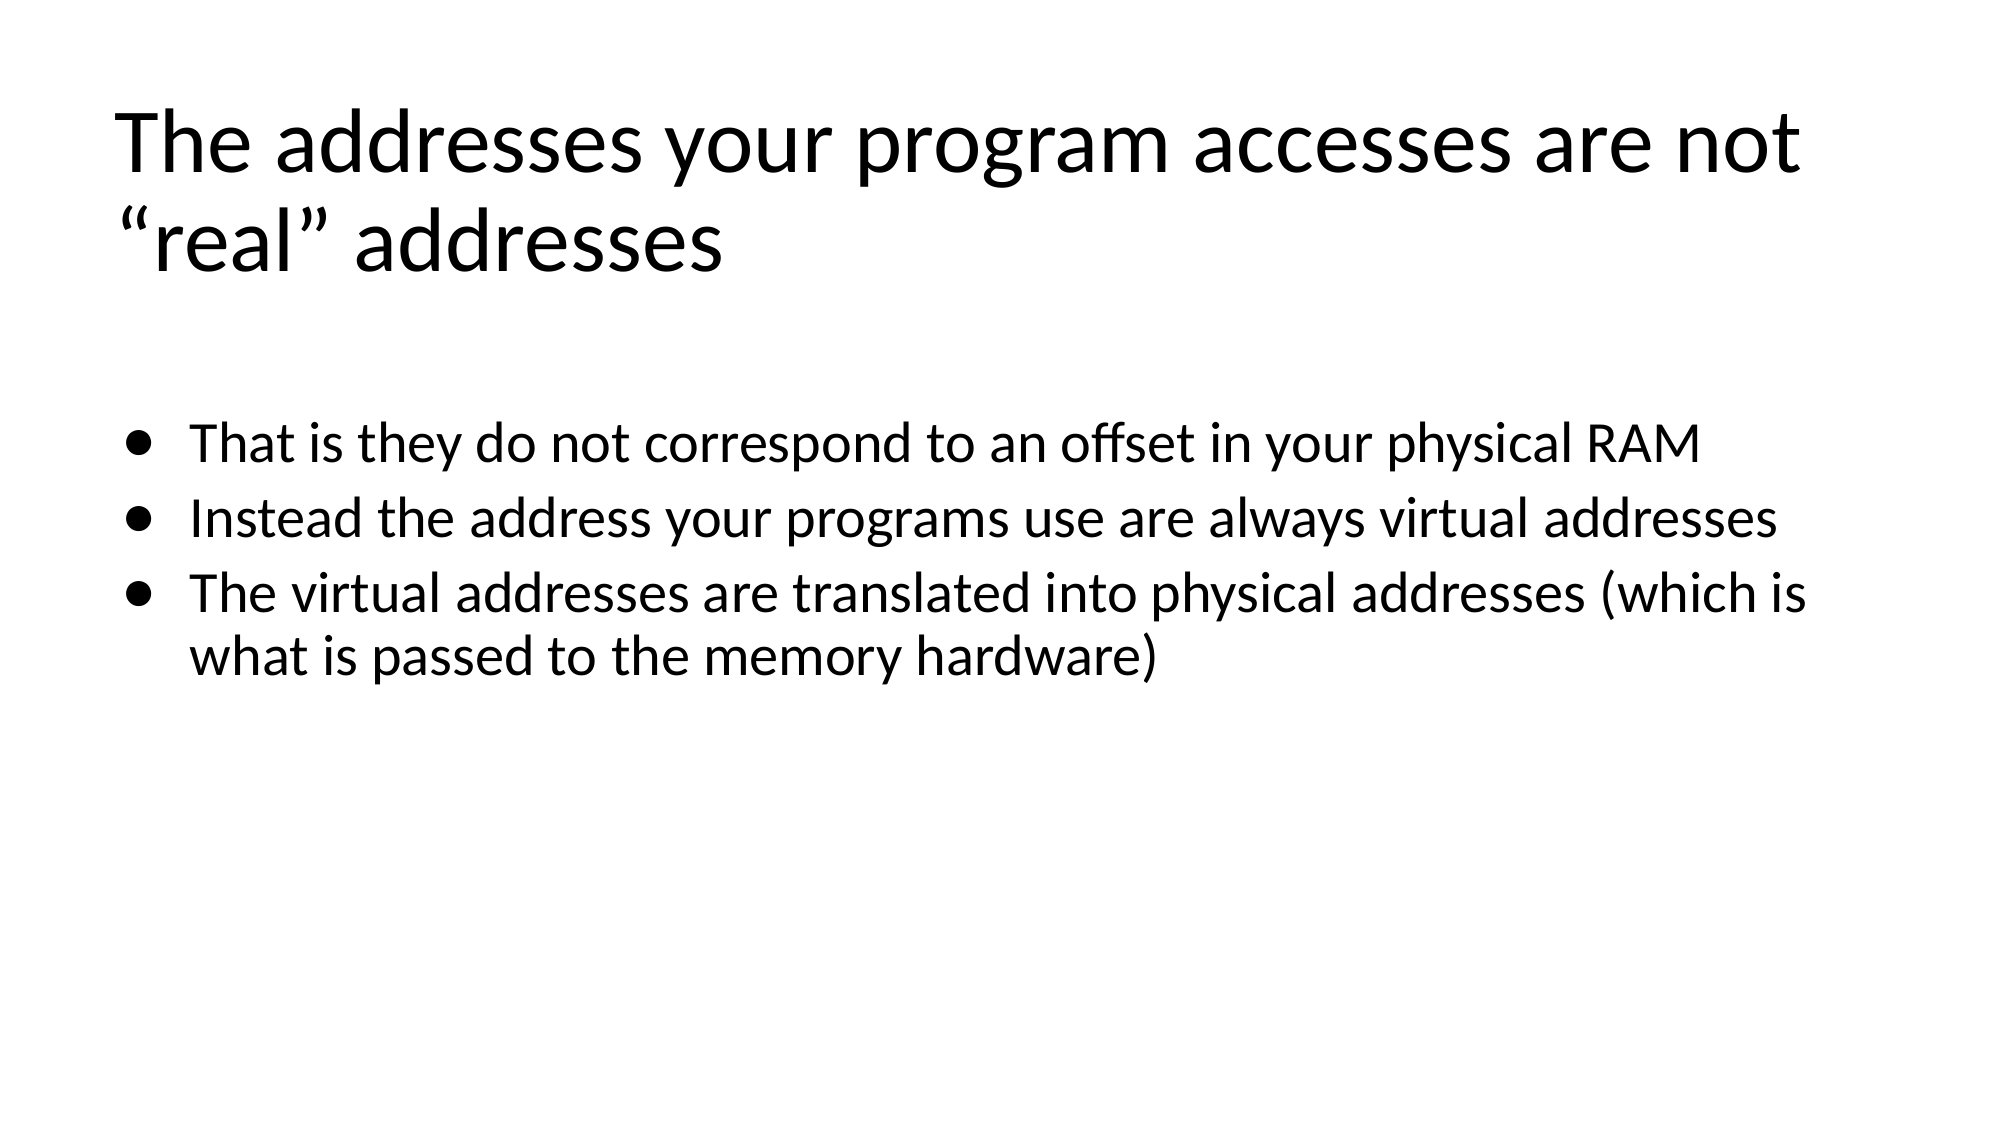

# The addresses your program accesses are not “real” addresses
That is they do not correspond to an offset in your physical RAM
Instead the address your programs use are always virtual addresses
The virtual addresses are translated into physical addresses (which is what is passed to the memory hardware)